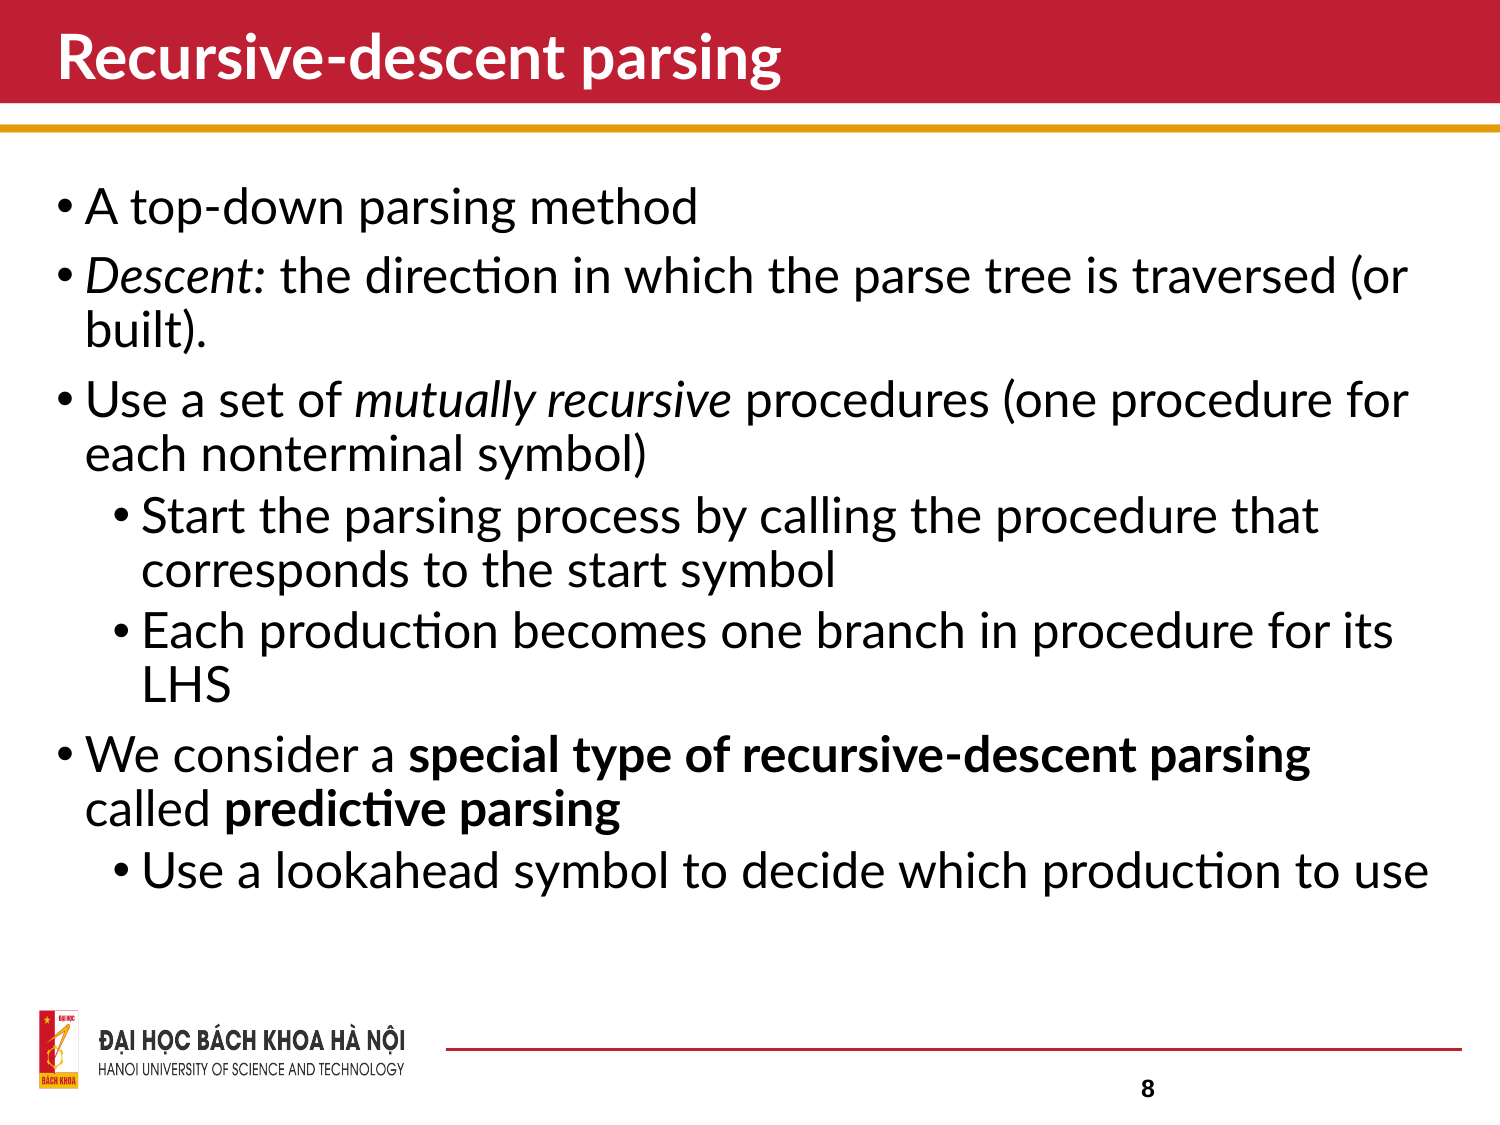

# Recursive-descent parsing
A top-down parsing method
Descent: the direction in which the parse tree is traversed (or built).
Use a set of mutually recursive procedures (one procedure for each nonterminal symbol)
Start the parsing process by calling the procedure that corresponds to the start symbol
Each production becomes one branch in procedure for its LHS
We consider a special type of recursive-descent parsing called predictive parsing
Use a lookahead symbol to decide which production to use

8